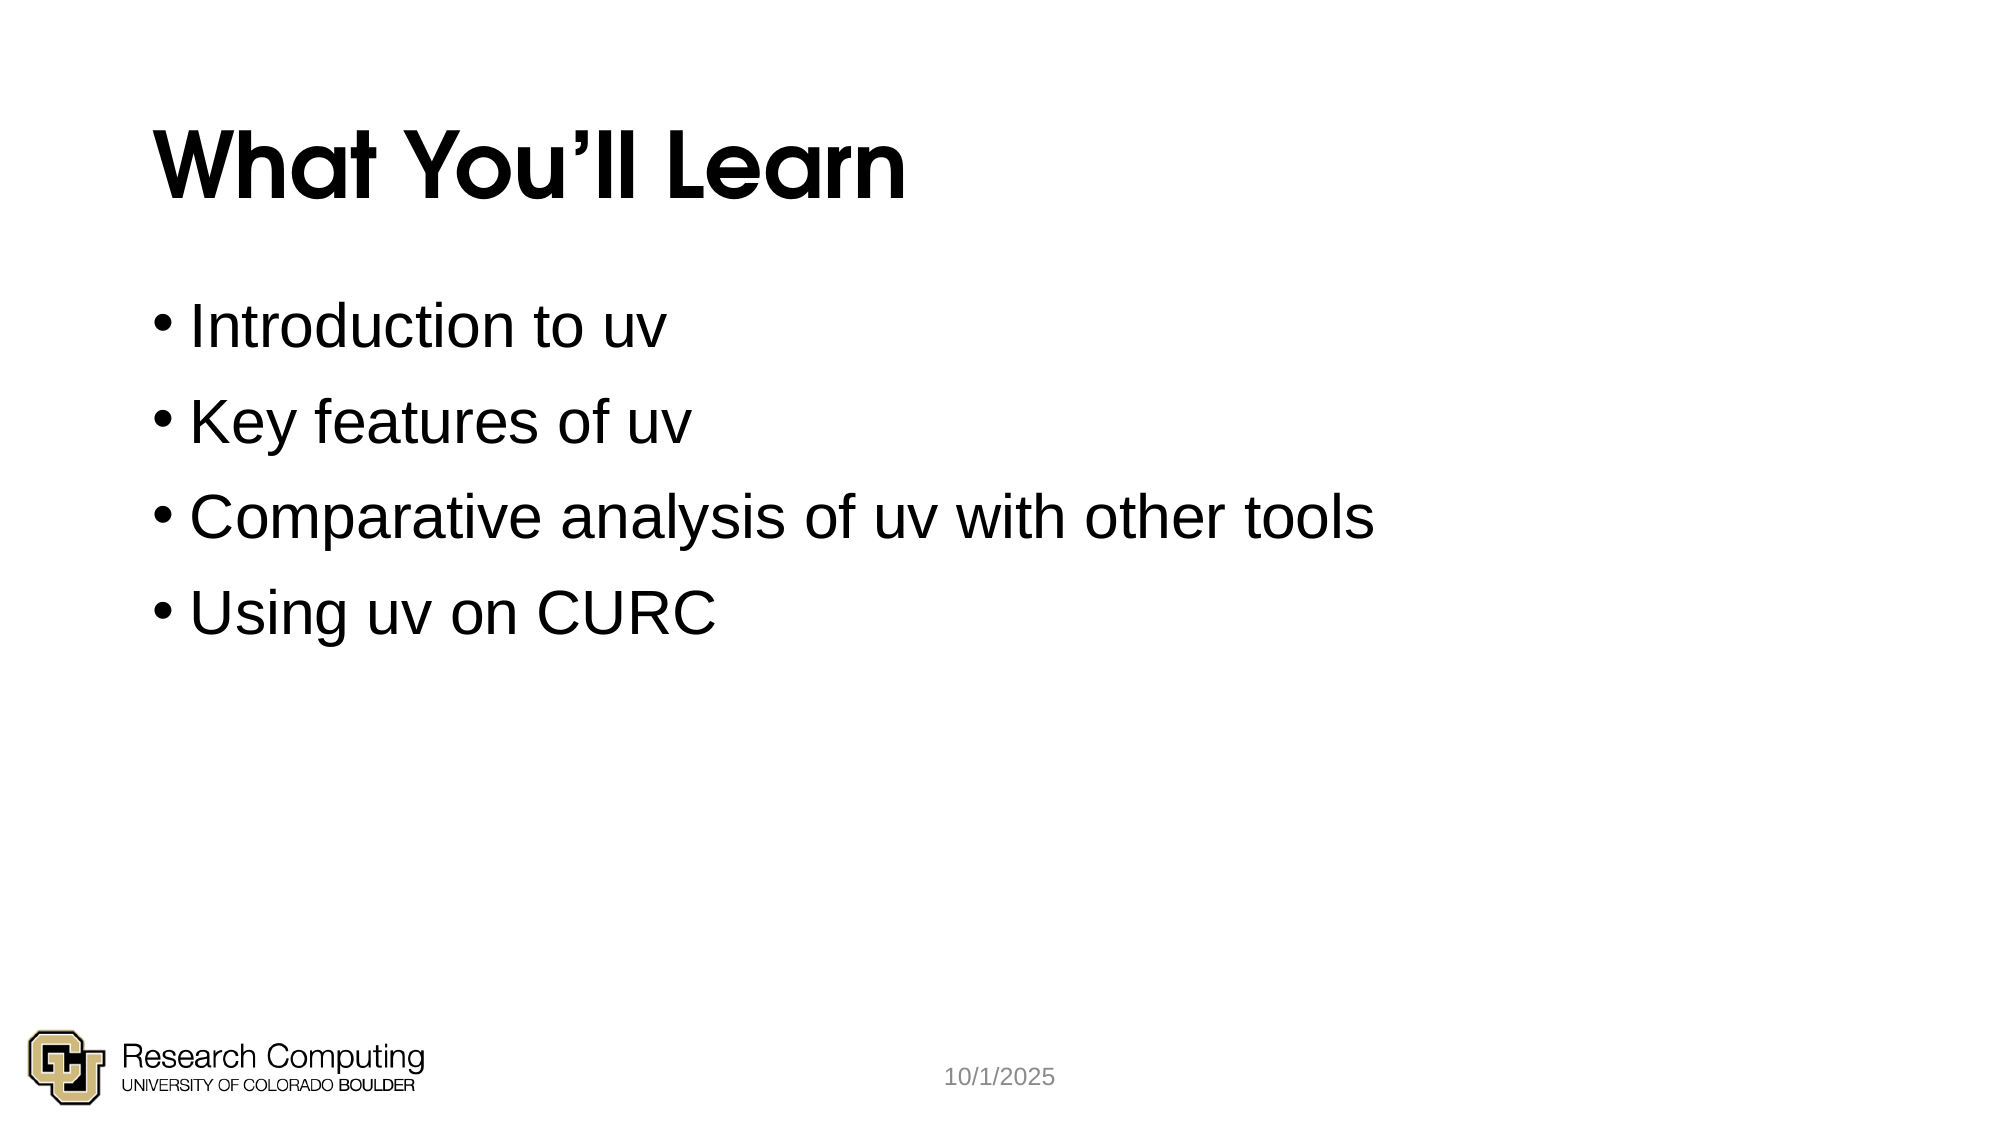

# What You’ll Learn
Introduction to uv
Key features of uv
Comparative analysis of uv with other tools
Using uv on CURC
10/1/2025